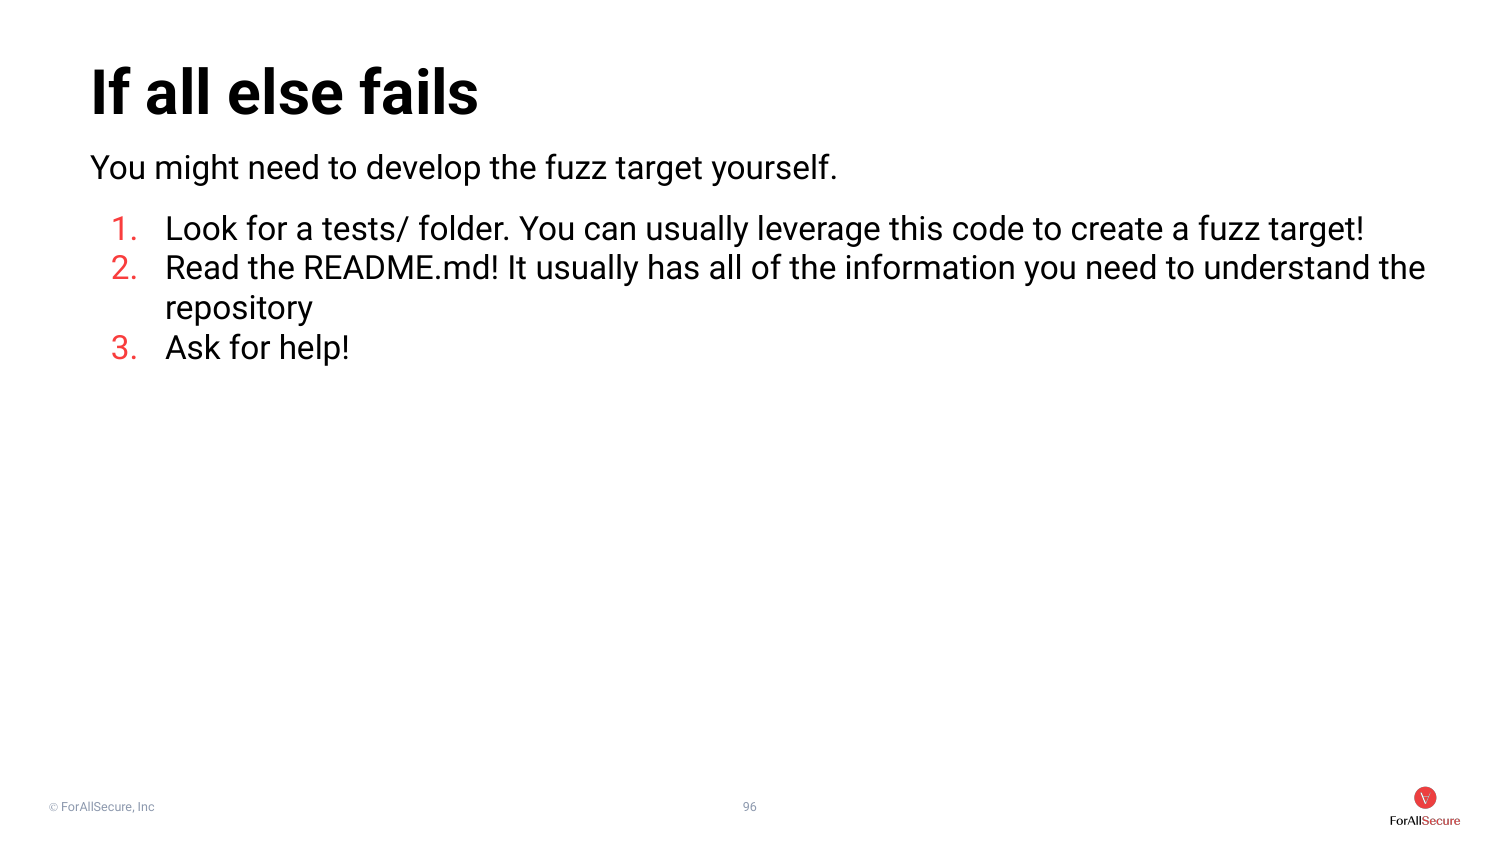

# If all else fails
You might need to develop the fuzz target yourself.
Look for a tests/ folder. You can usually leverage this code to create a fuzz target!
Read the README.md! It usually has all of the information you need to understand the repository
Ask for help!